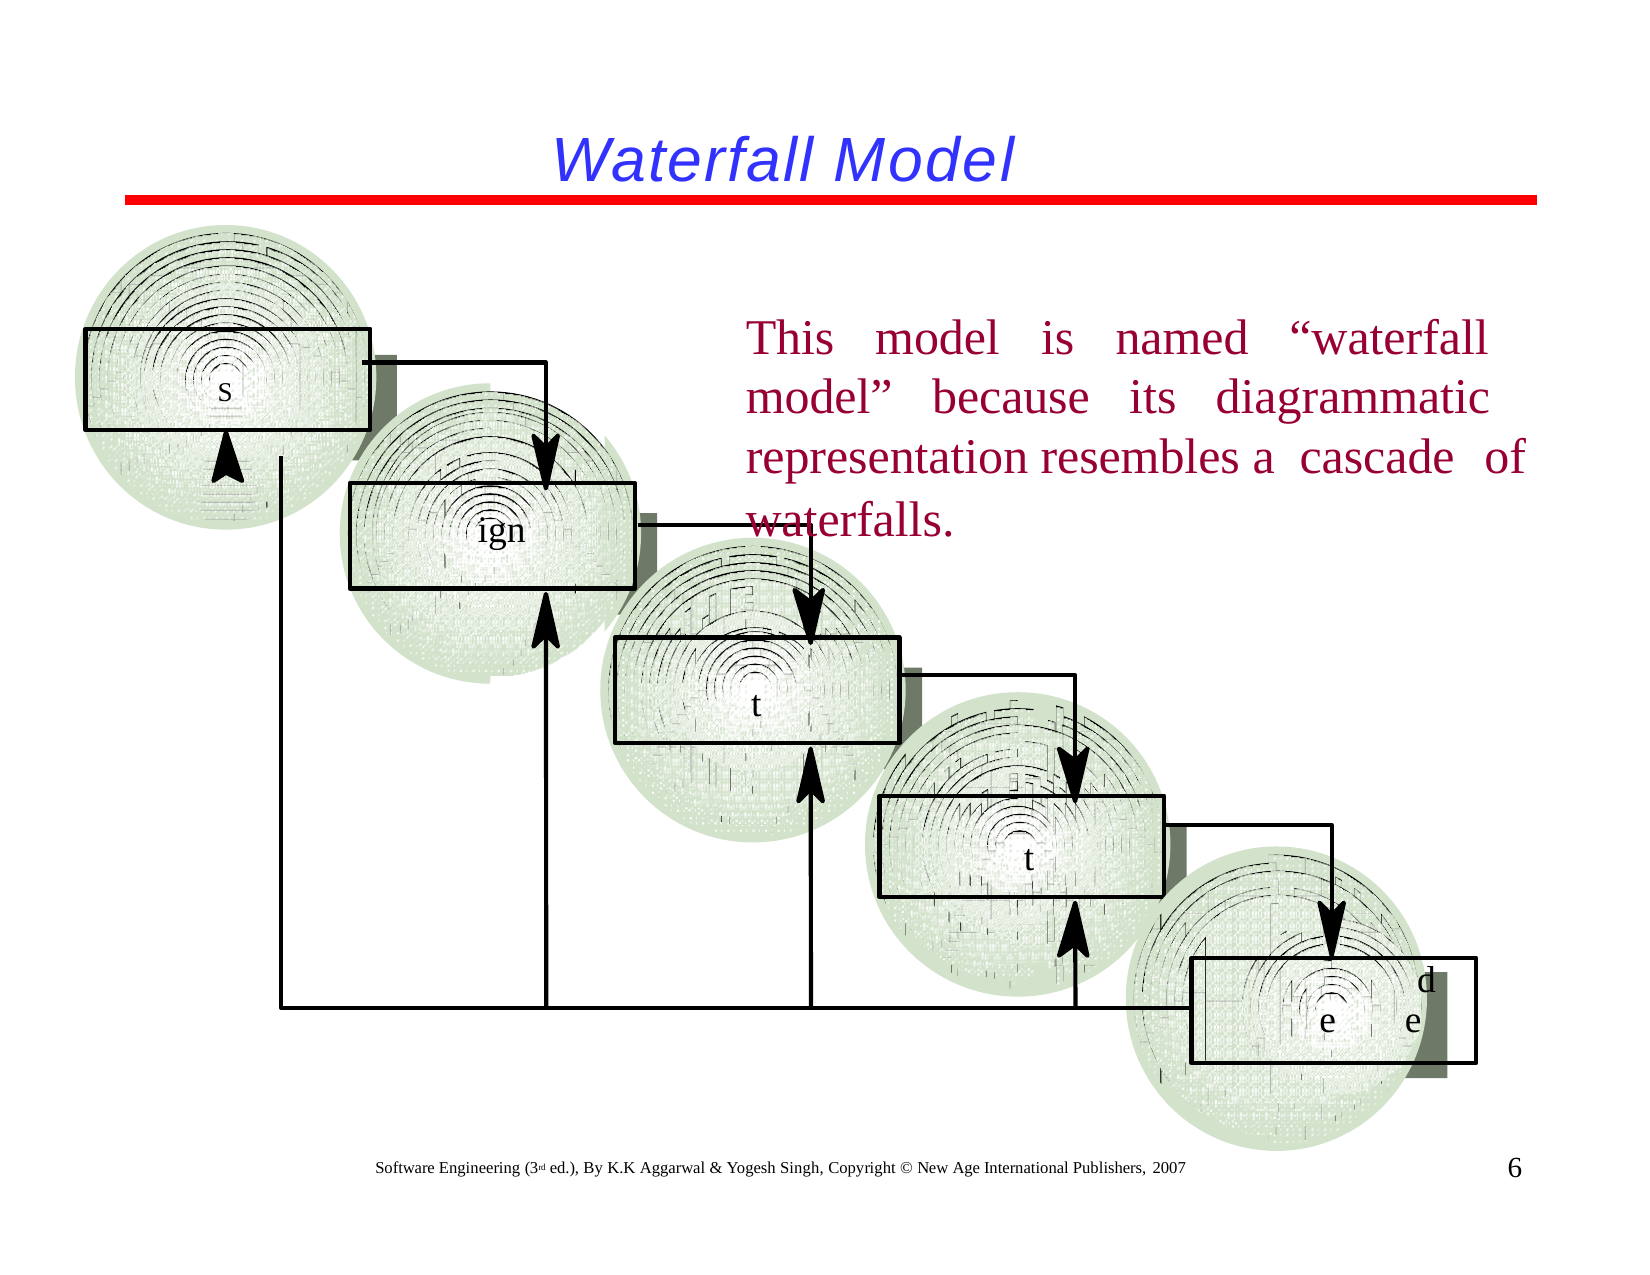

# Waterfall Model

This model is named “waterfall  model” because its diagrammatic  representation resembles a  cascade  of

S

waterfalls.

ign

t

t

d

e
e

6
Software Engineering (3rd  ed.), By K.K Aggarwal & Yogesh Singh, Copyright © New Age International Publishers, 2007